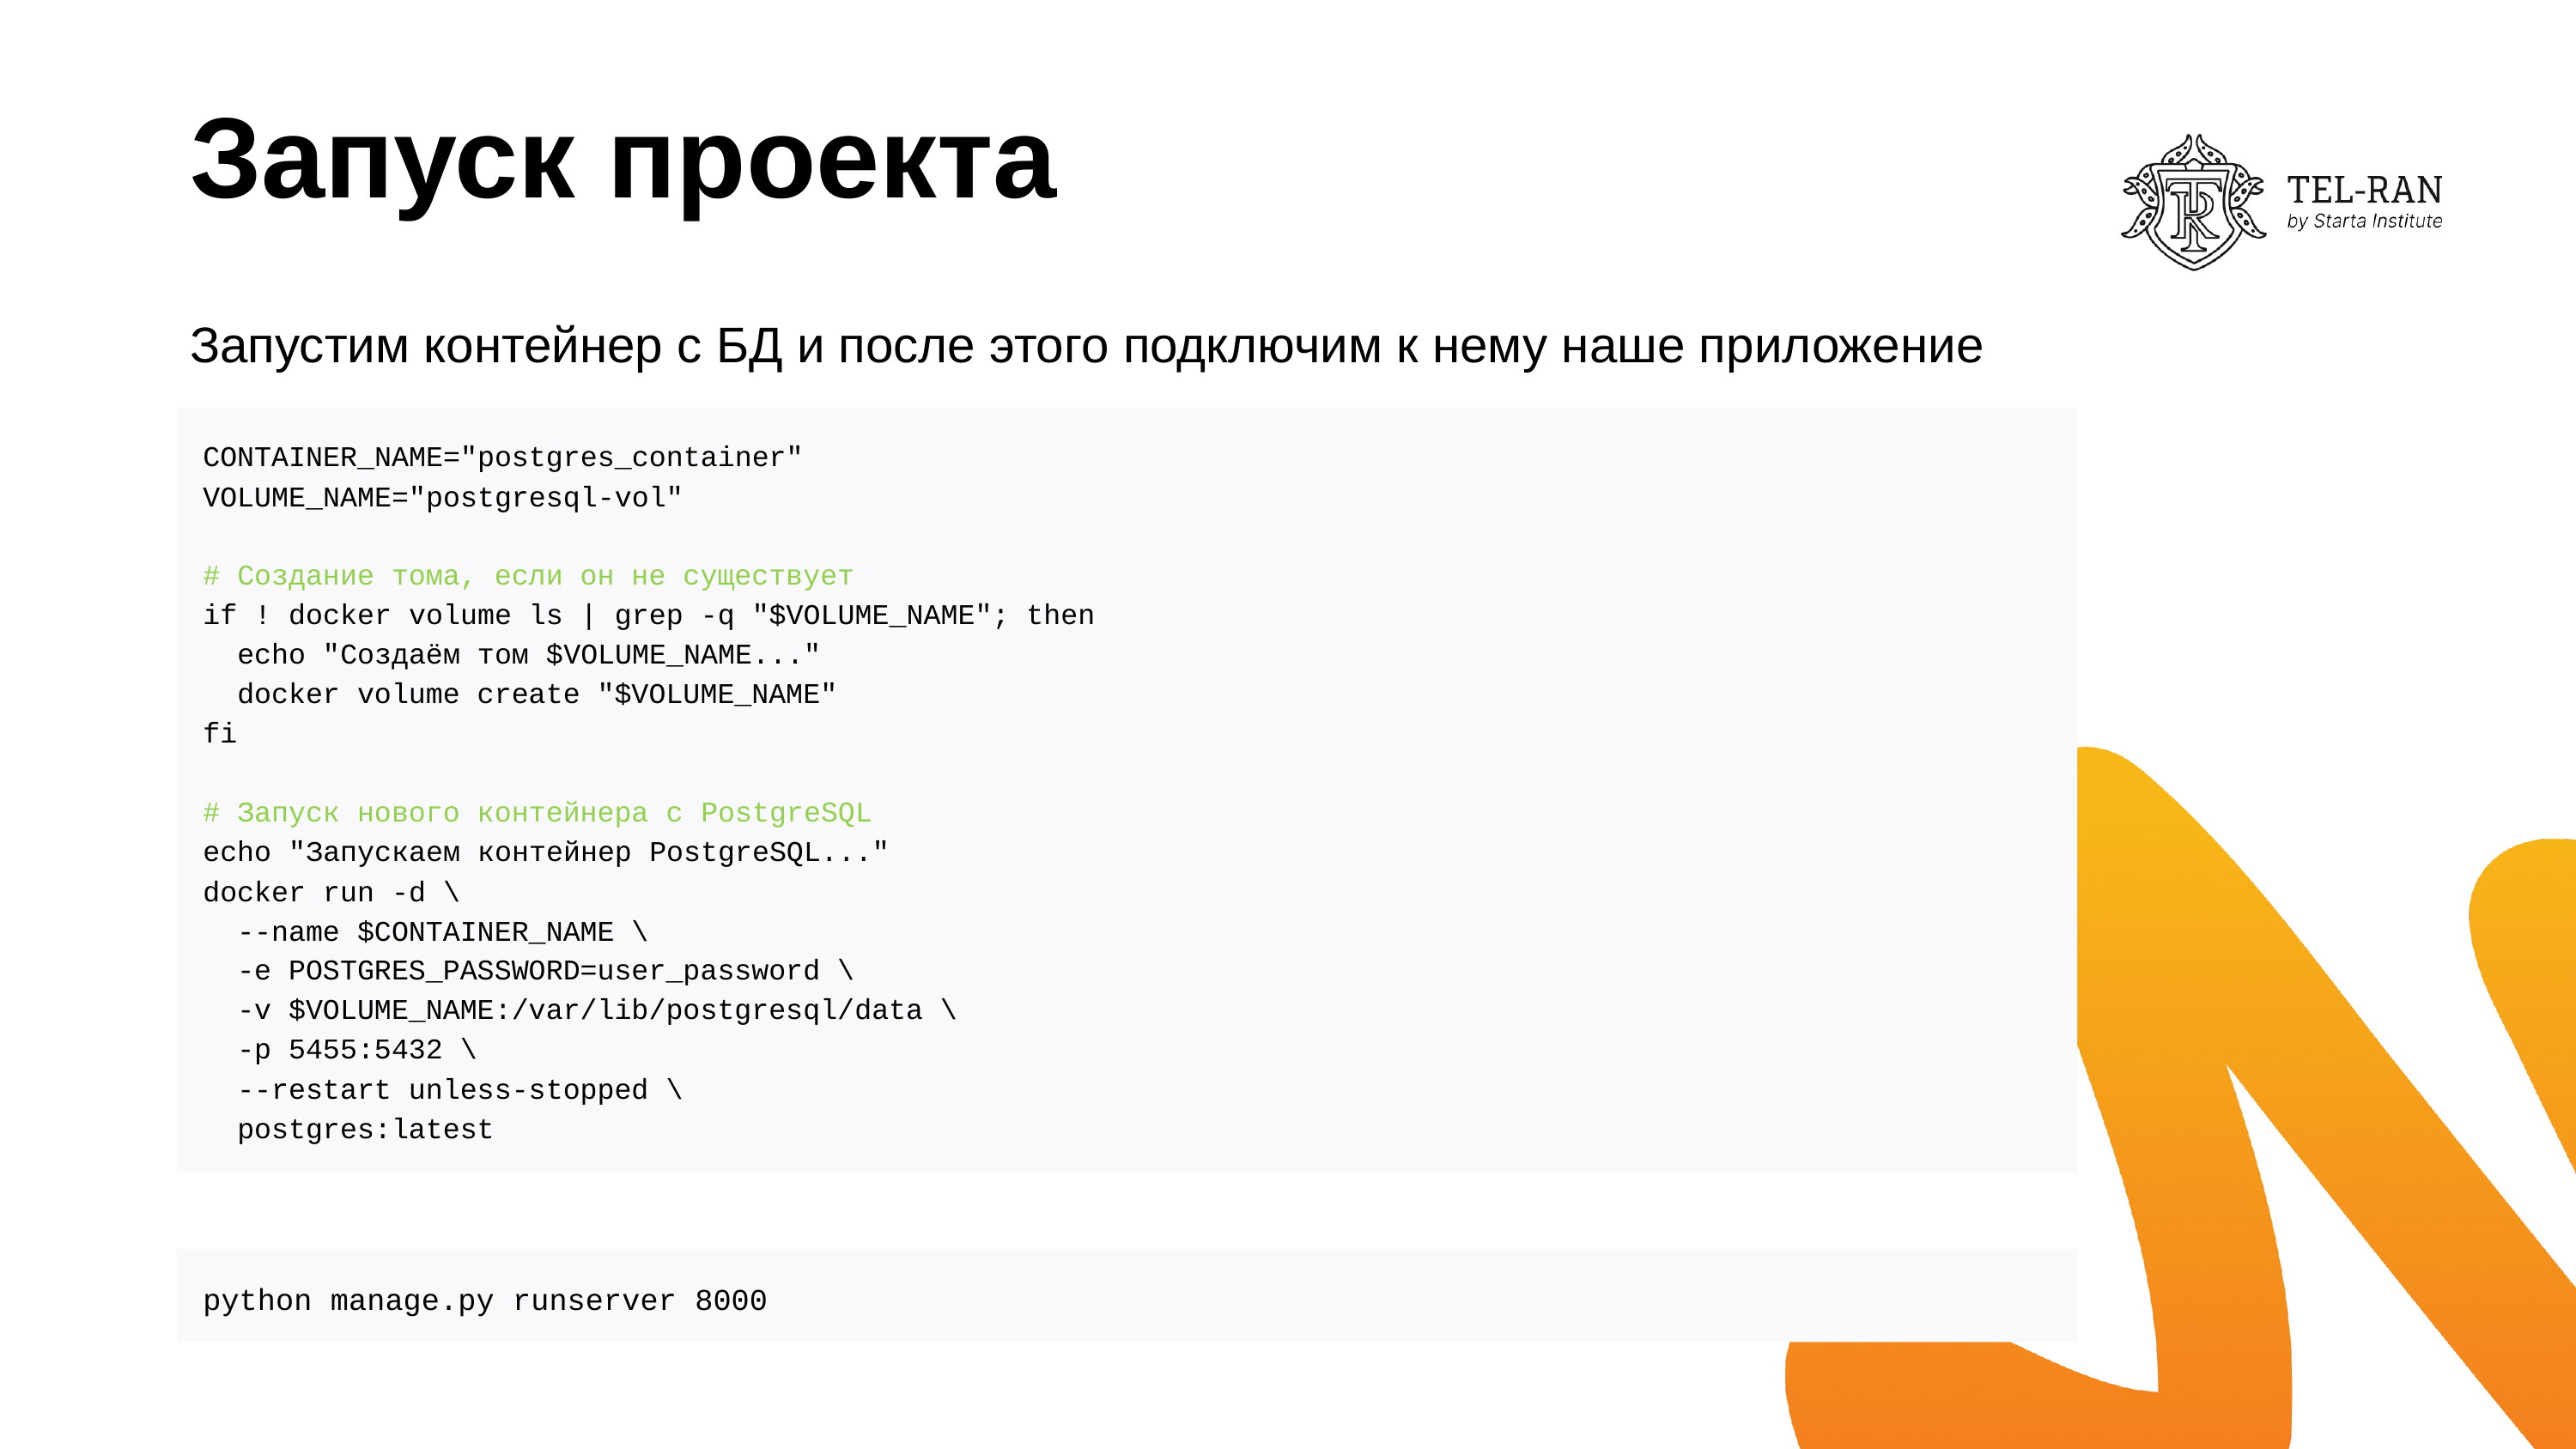

# Запуск проекта
Запустим контейнер с БД и после этого подключим к нему наше приложение
CONTAINER_NAME="postgres_container"
VOLUME_NAME="postgresql-vol"

# Создание тома, если он не существует
if ! docker volume ls | grep -q "$VOLUME_NAME"; then
  echo "Создаём том $VOLUME_NAME..."
  docker volume create "$VOLUME_NAME"
fi

# Запуск нового контейнера с PostgreSQL
echo "Запускаем контейнер PostgreSQL..."
docker run -d \
  --name $CONTAINER_NAME \
  -e POSTGRES_PASSWORD=user_password \
  -v $VOLUME_NAME:/var/lib/postgresql/data \
  -p 5455:5432 \
  --restart unless-stopped \
  postgres:latest
python manage.py runserver 8000